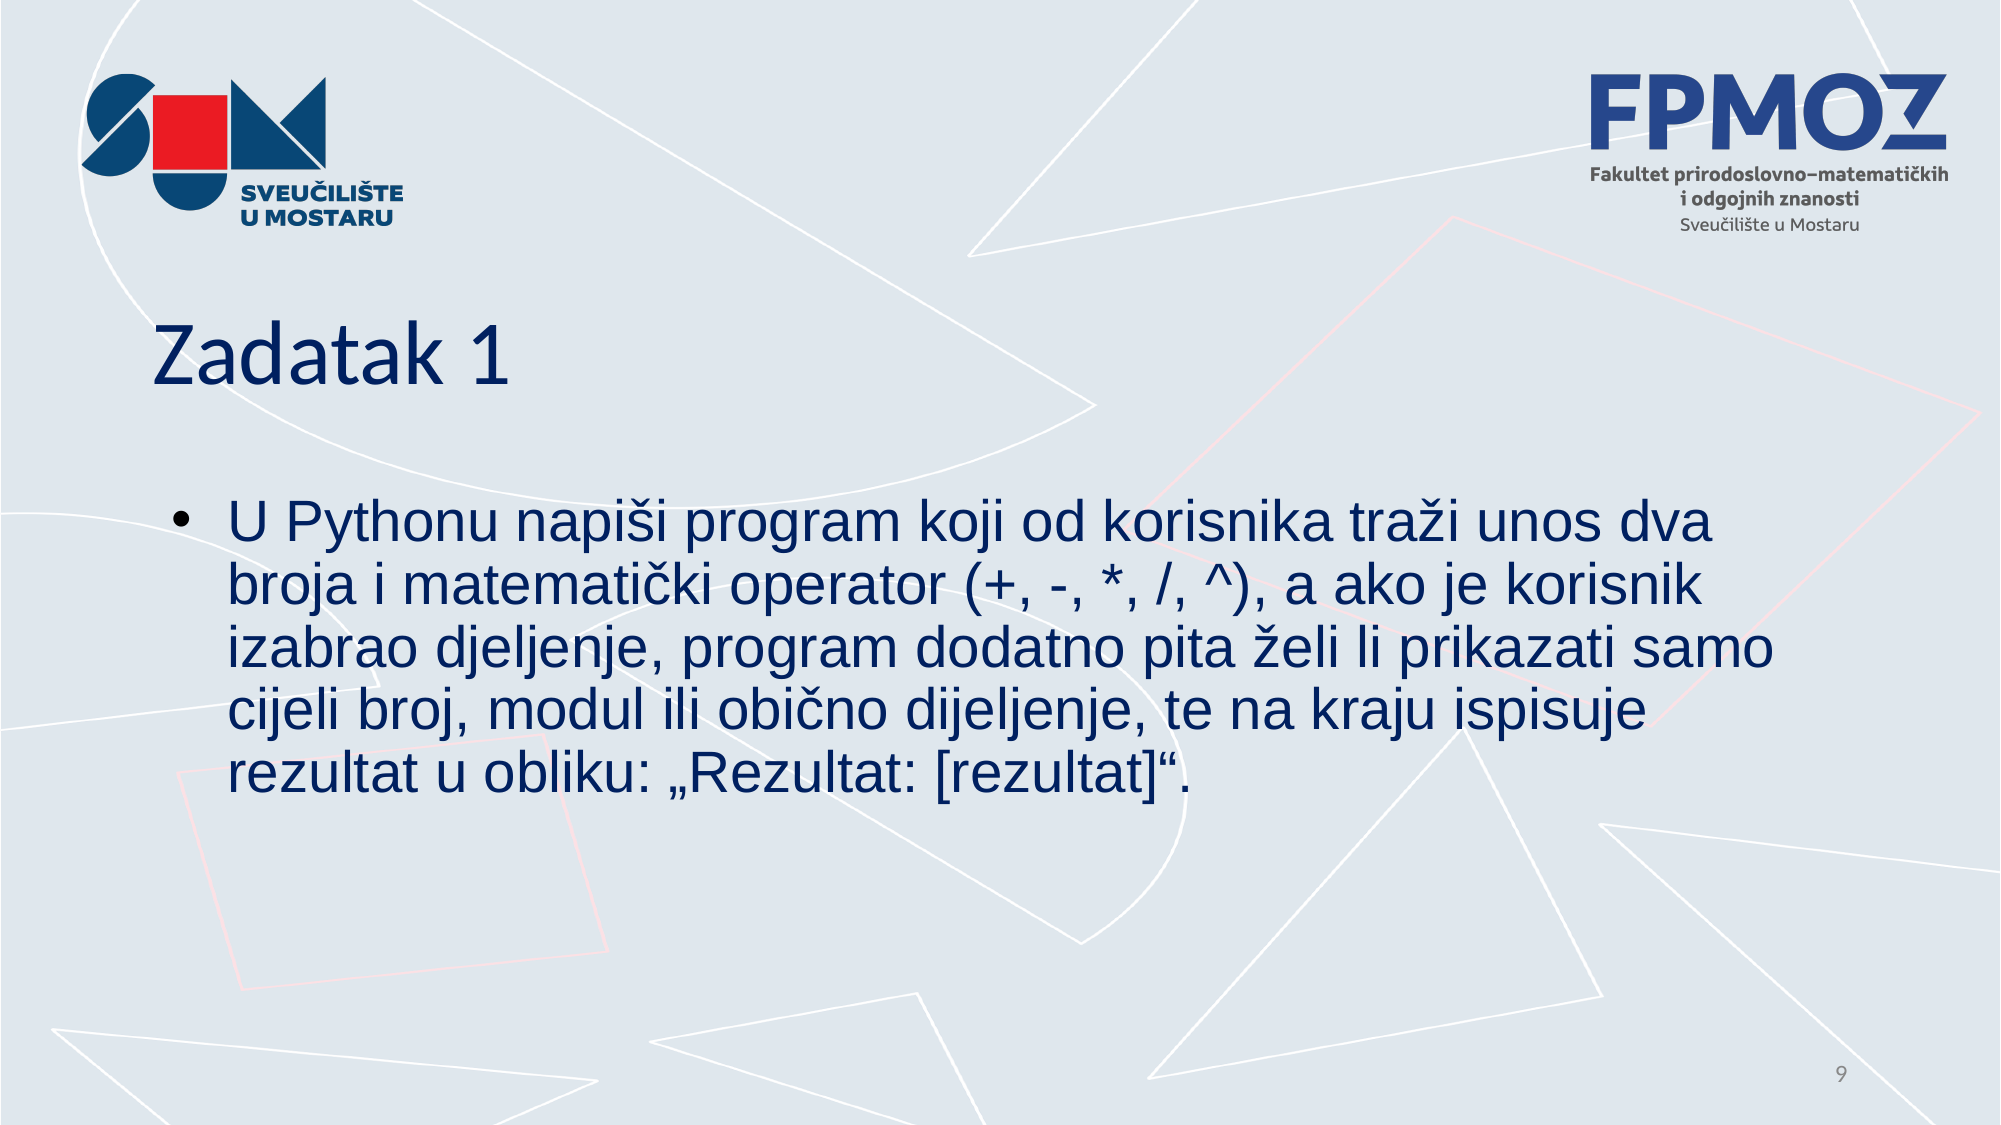

# Zadatak 1
U Pythonu napiši program koji od korisnika traži unos dva broja i matematički operator (+, -, *, /, ^), a ako je korisnik izabrao djeljenje, program dodatno pita želi li prikazati samo cijeli broj, modul ili obično dijeljenje, te na kraju ispisuje rezultat u obliku: „Rezultat: [rezultat]“.
9